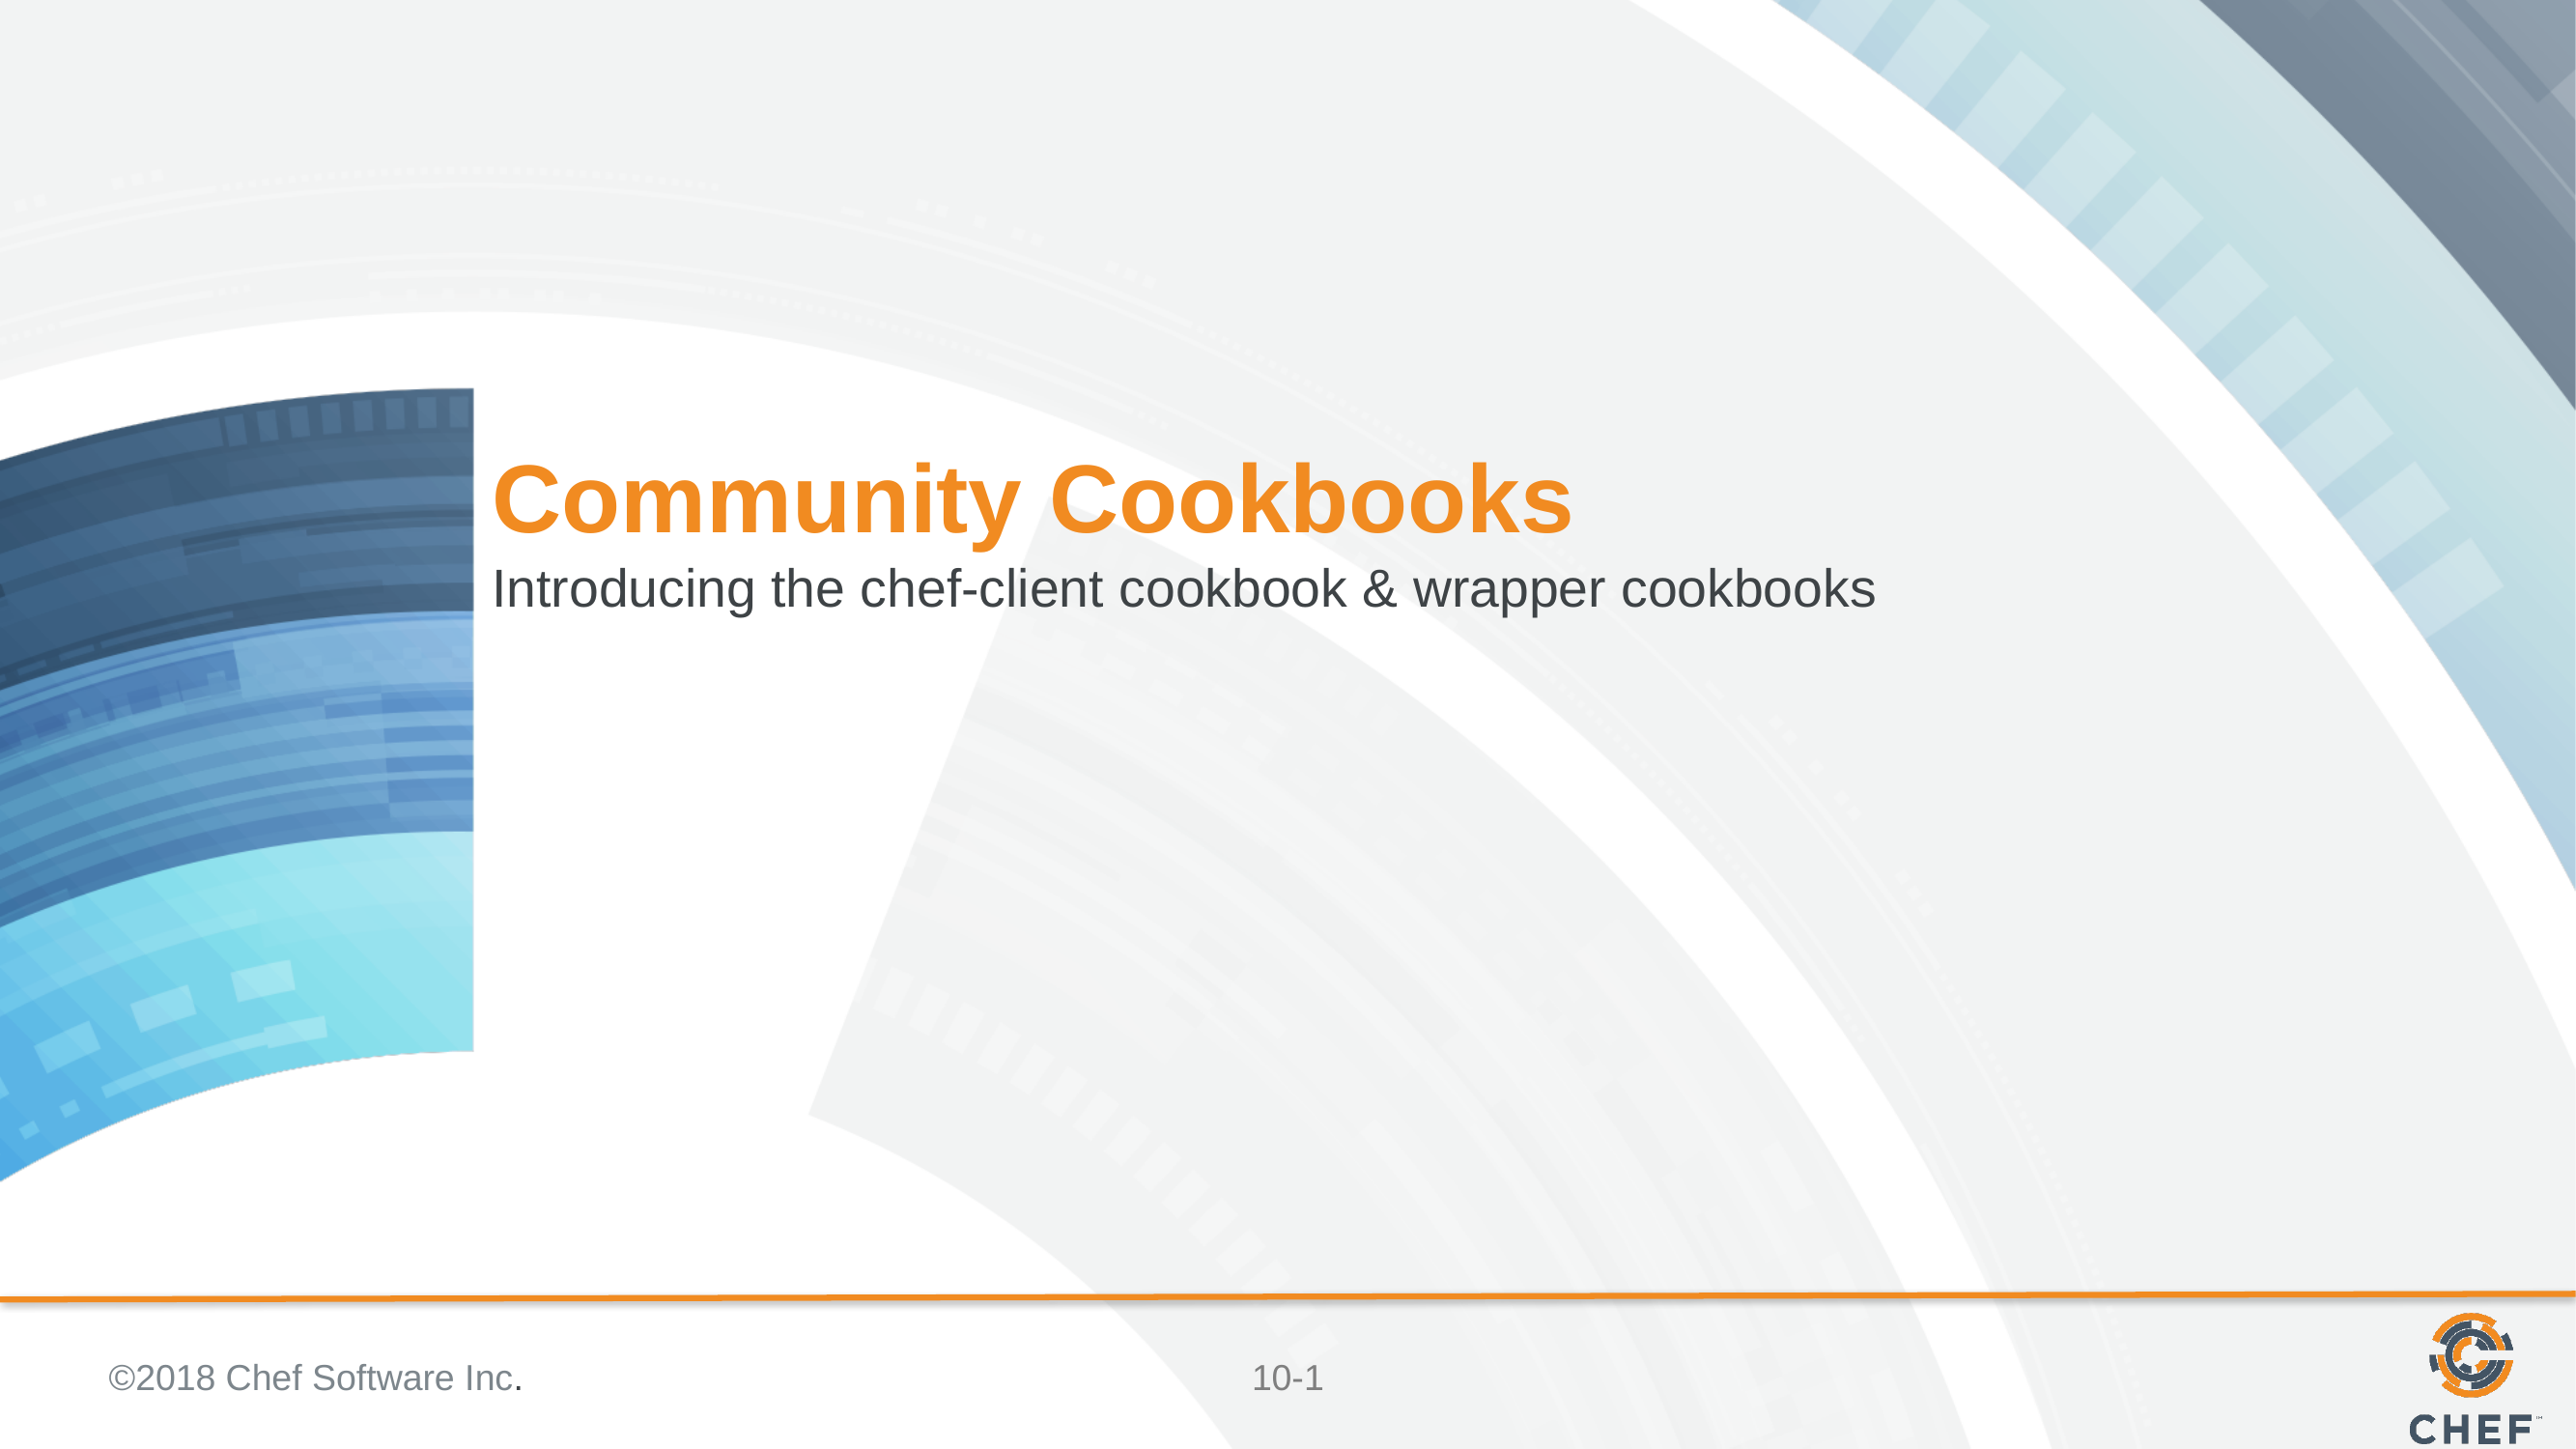

# Community Cookbooks
Introducing the chef-client cookbook & wrapper cookbooks